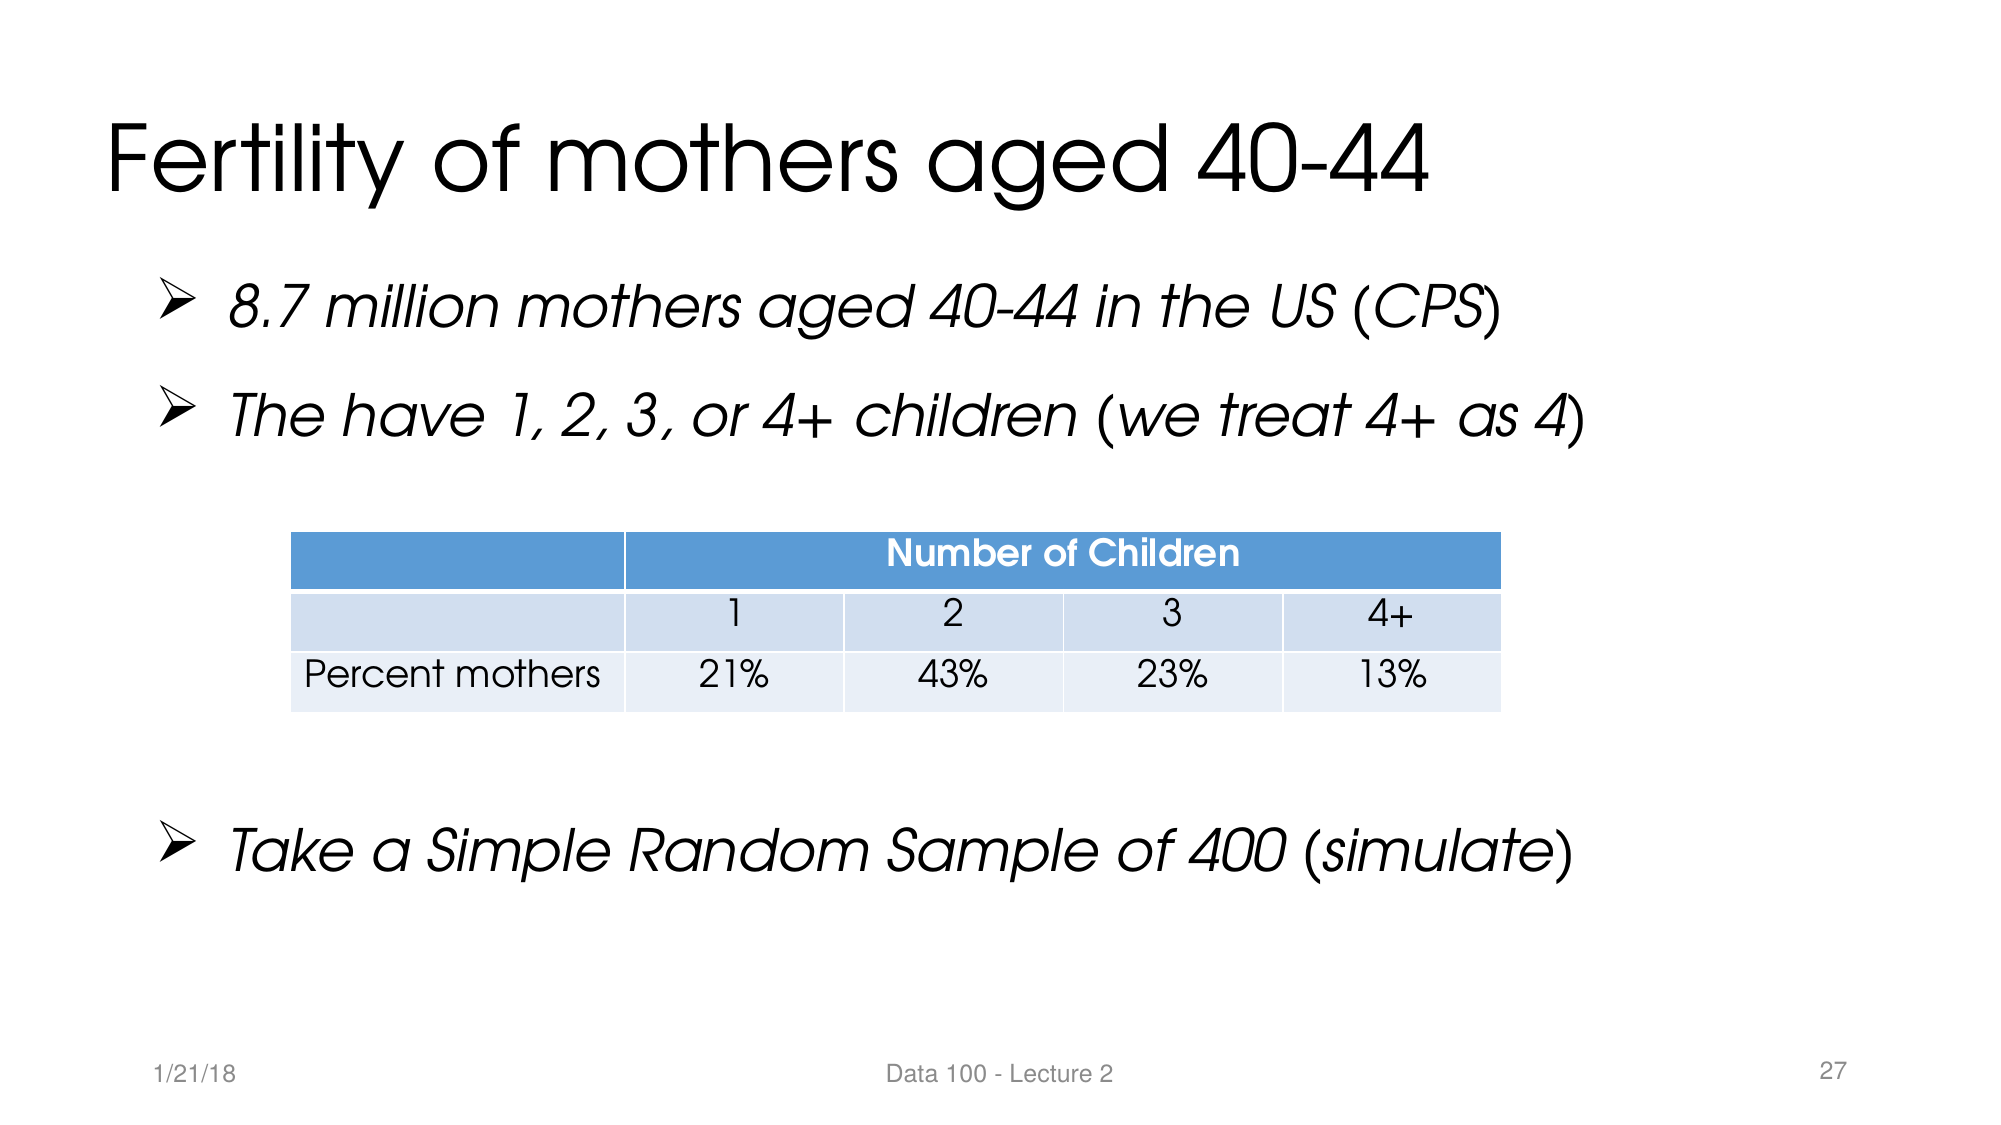

# Fertility of mothers aged 40-44
8.7 million mothers aged 40-44 in the US (CPS)
The have 1, 2, 3, or 4+ children (we treat 4+ as 4)

Take a Simple Random Sample of 400 (simulate)

|  | Number of Children |  |  |  |
| --- | --- | --- | --- | --- |
|  | 1 | 2 | 3 | 4+ |
| Percent mothers | 21% | 43% | 23% | 13% |
1/21/18
Data 100 - Lecture 2
27